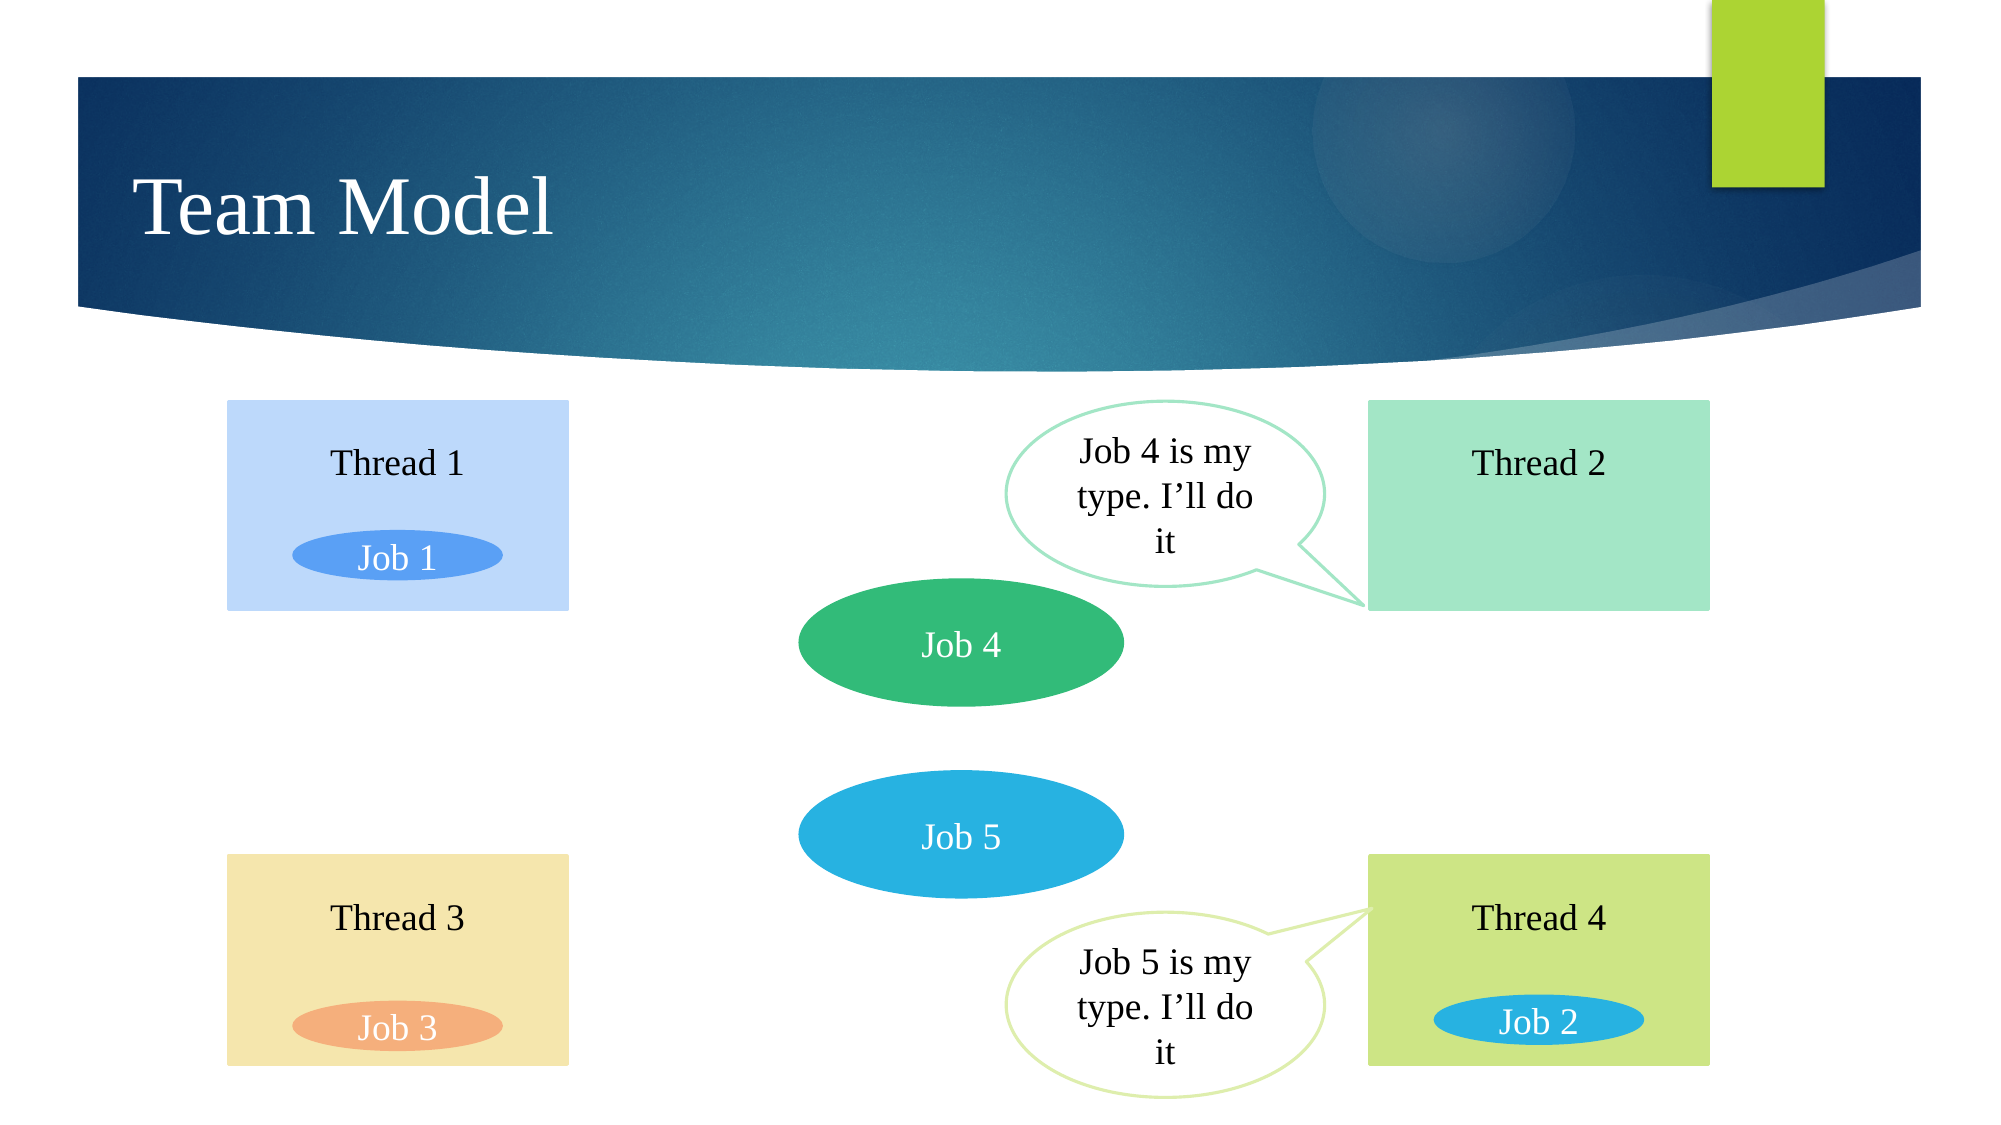

Team Model
Thread 1

Job 4 is my type. I’ll do it
Thread 2

Job 1
Job 4
Job 5
Thread 3

Thread 4

Job 5 is my type. I’ll do it
Job 2
Job 3